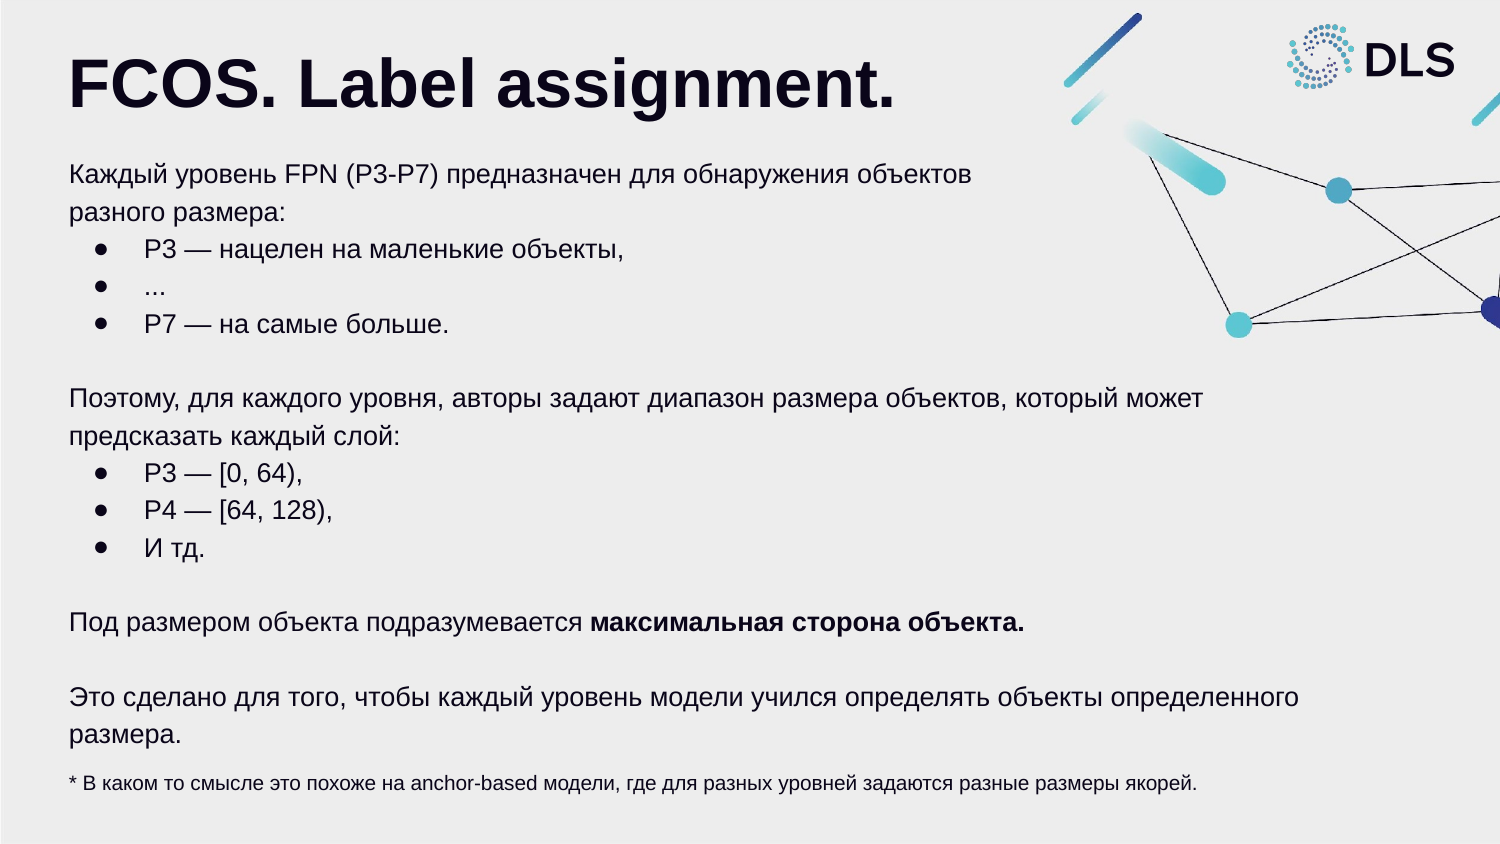

# FCOS. Label assignment.
Каждый уровень FPN (P3-P7) предназначен для обнаружения объектов
разного размера:
P3 — нацелен на маленькие объекты,
...
P7 — на самые больше.

Поэтому, для каждого уровня, авторы задают диапазон размера объектов, который может предсказать каждый слой:
P3 — [0, 64),
P4 — [64, 128),
И тд.

Под размером объекта подразумевается максимальная сторона объекта.

Это сделано для того, чтобы каждый уровень модели учился определять объекты определенного размера.

* В каком то смысле это похоже на anchor-based модели, где для разных уровней задаются разные размеры якорей.